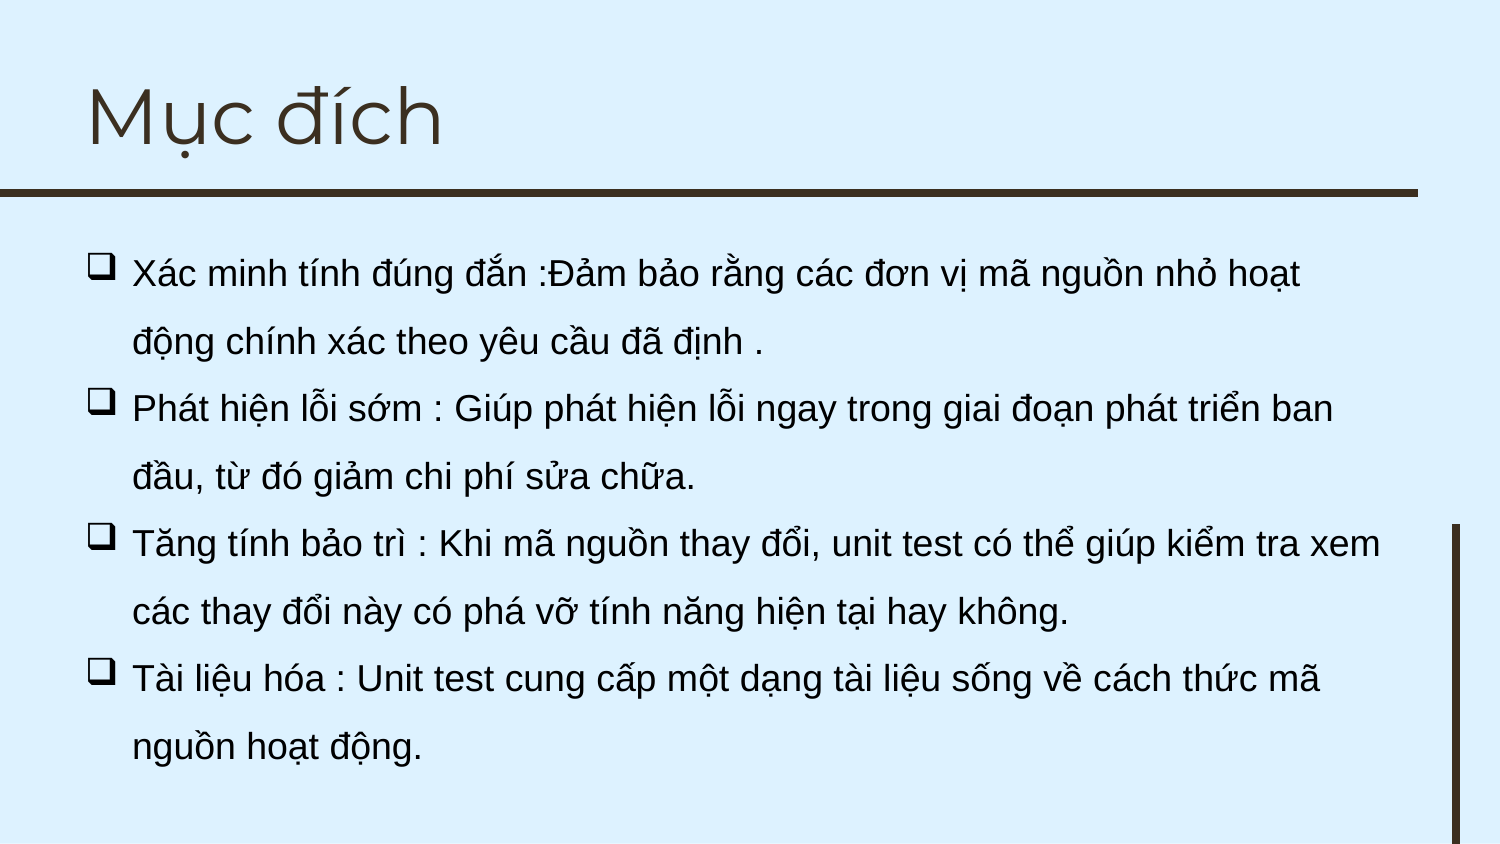

Mục đích
Xác minh tính đúng đắn :Đảm bảo rằng các đơn vị mã nguồn nhỏ hoạt động chính xác theo yêu cầu đã định .
Phát hiện lỗi sớm : Giúp phát hiện lỗi ngay trong giai đoạn phát triển ban đầu, từ đó giảm chi phí sửa chữa.
Tăng tính bảo trì : Khi mã nguồn thay đổi, unit test có thể giúp kiểm tra xem các thay đổi này có phá vỡ tính năng hiện tại hay không.
Tài liệu hóa : Unit test cung cấp một dạng tài liệu sống về cách thức mã nguồn hoạt động.